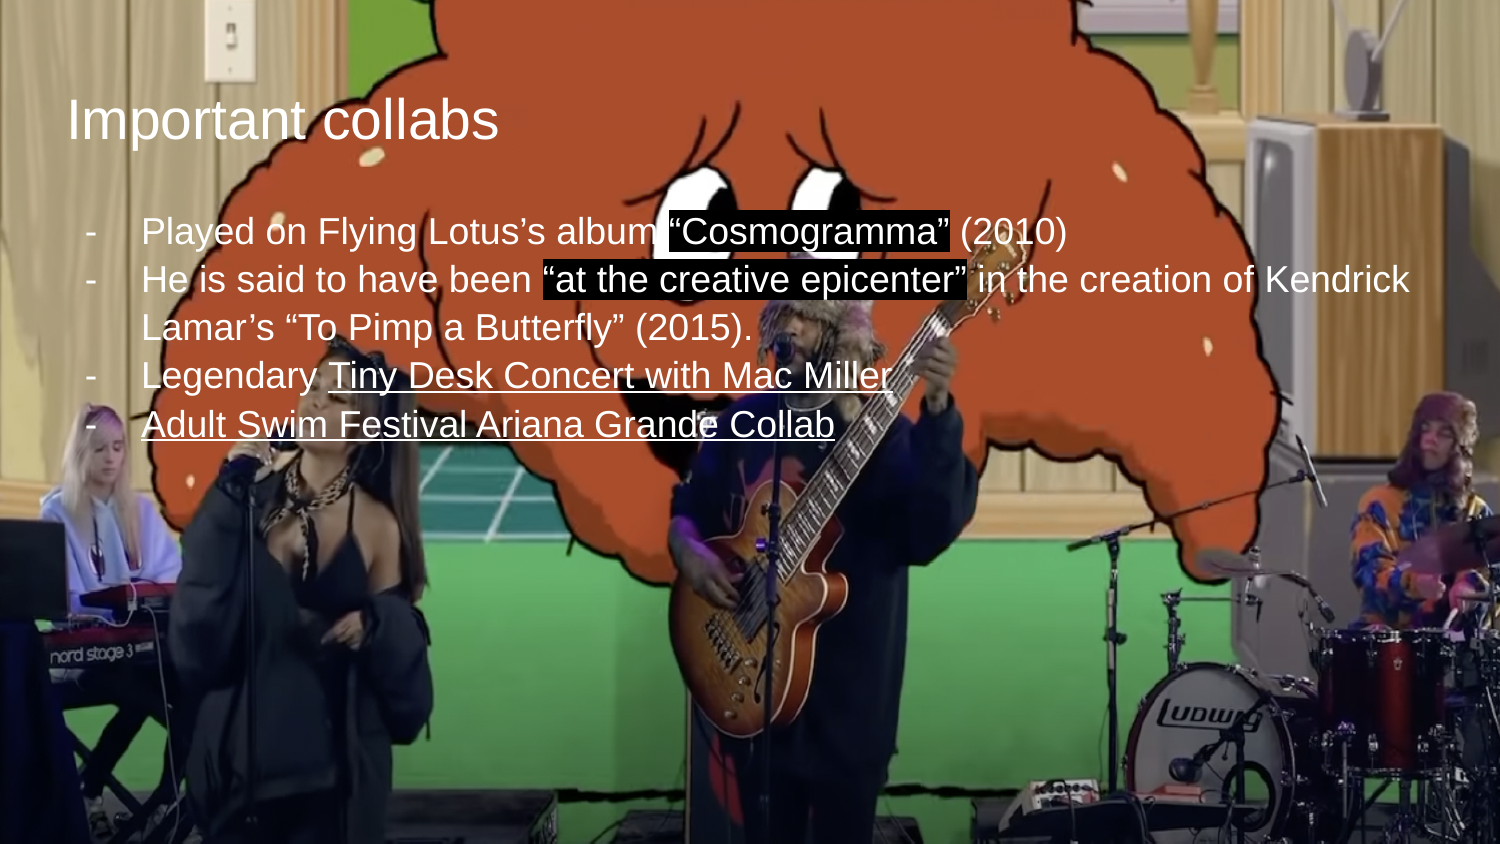

# Important collabs
Played on Flying Lotus’s album “Cosmogramma” (2010)
He is said to have been “at the creative epicenter” in the creation of Kendrick Lamar’s “To Pimp a Butterfly” (2015).
Legendary Tiny Desk Concert with Mac Miller
Adult Swim Festival Ariana Grande Collab